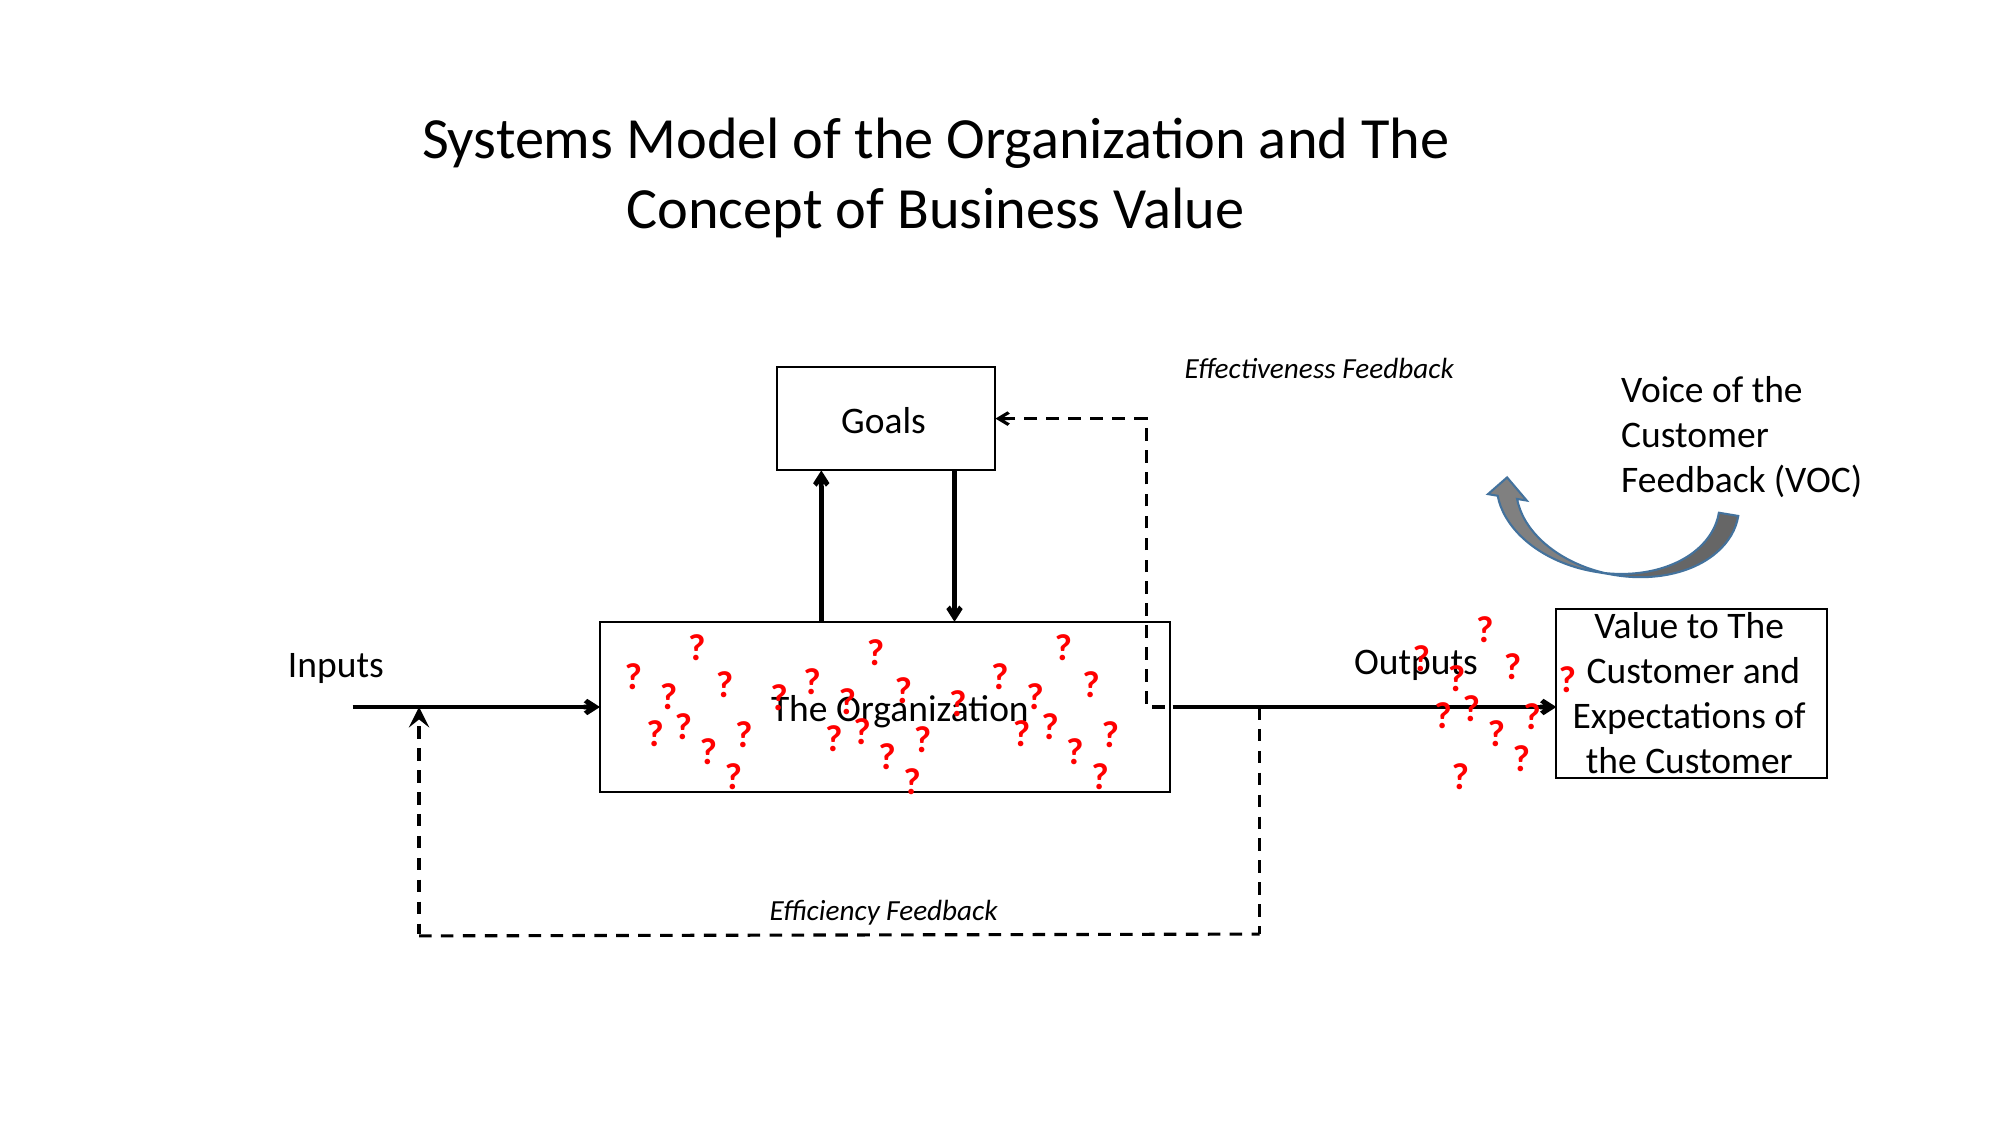

Systems Model of the Organization and The Concept of Business Value
Effectiveness Feedback
Voice of the Customer Feedback (VOC)

Goals

Value to The
 Customer and Expectations of the Customer
?
?
?
?
?
?
?
?
?
?
?
?
?
?
?
?
?
?
?
?
?
?
?
?
?
?
?
?
?
?
?
?
?
?
?
?
?
?
?
?

Outputs
Inputs
The Organization
Efficiency Feedback